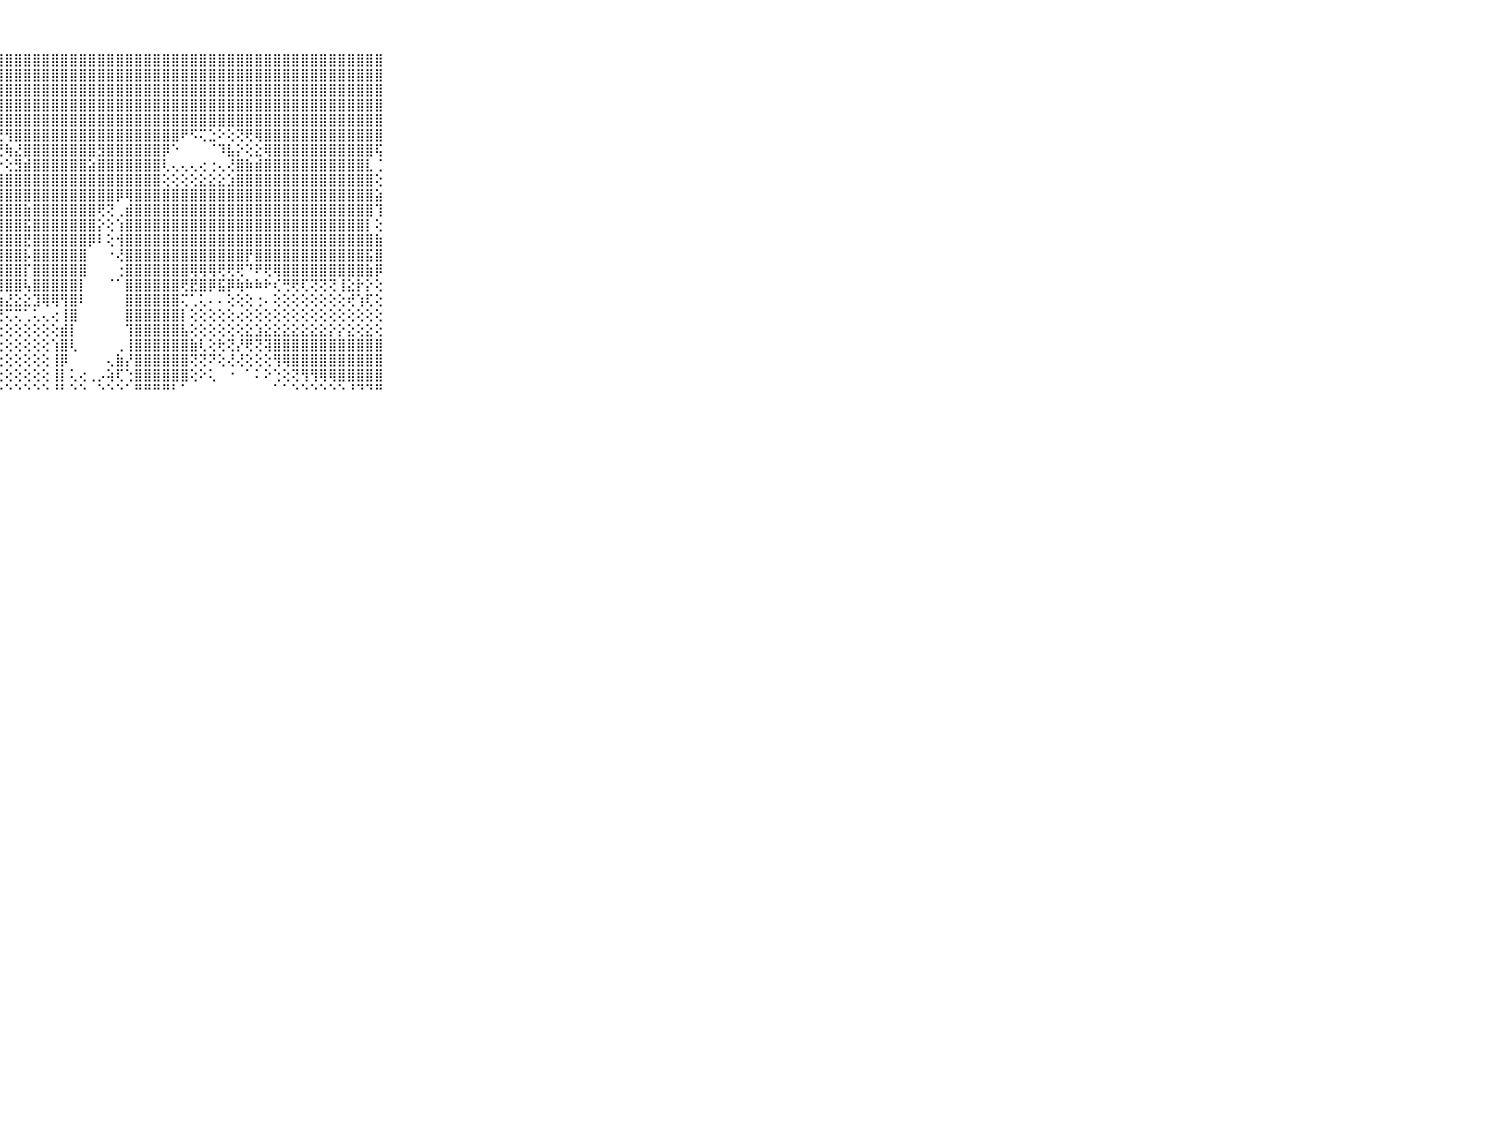

⠀⠀⠀⠀⠀⠀⠀⠀⠀⠀⠀⣿⣿⣿⣿⣿⣿⣿⣿⣿⣿⣿⣿⣿⣿⣿⣿⣿⣿⣿⣿⣿⣿⣿⣿⣿⣿⣿⣿⣿⣿⣿⣿⣿⣿⣿⣿⣿⣿⣿⣿⣿⣿⣿⣿⣿⣿⣿⣿⣿⣿⣿⣿⣿⣿⣿⣿⣿⣿⠀⠀⠀⠀⠀⠀⠀⠀⠀⠀⠀⠀
⠀⠀⠀⠀⠀⠀⠀⠀⠀⠀⠀⣿⣿⣿⣿⣿⣿⣿⣿⣿⣿⣿⣿⣿⣿⣿⣿⣿⣿⣿⣿⣿⣿⣿⣿⣿⣿⣿⣿⣿⣿⣿⣿⣿⣿⣿⣿⣿⣿⣿⣿⣿⣿⣿⣿⣿⣿⣿⣿⣿⣿⣿⣿⣿⣿⣿⣿⣿⣿⠀⠀⠀⠀⠀⠀⠀⠀⠀⠀⠀⠀
⠀⠀⠀⠀⠀⠀⠀⠀⠀⠀⠀⣿⣿⣿⣿⣿⣿⣿⣿⣿⣿⣿⣿⣿⣿⣿⣿⣿⣿⣿⣿⣿⣿⣿⣿⣿⣿⣿⣿⣿⣿⣿⣿⣿⣿⣿⣿⣿⣿⣿⣿⣿⣿⣿⣿⣿⣿⣿⣿⣿⣿⣿⣿⣿⣿⣿⣿⣿⣿⠀⠀⠀⠀⠀⠀⠀⠀⠀⠀⠀⠀
⠀⠀⠀⠀⠀⠀⠀⠀⠀⠀⠀⣿⣿⣿⣿⣿⣿⣿⣿⣿⣿⣿⣿⣿⣿⣿⣿⣿⣿⣿⣿⣿⣿⣿⣿⣿⣿⣿⣿⣿⣿⣿⣿⣿⣿⣿⣿⣿⣿⣿⣿⣿⣿⣿⣿⣿⣿⣿⣿⣿⣿⣿⣿⣿⣿⣿⣿⣿⣿⠀⠀⠀⠀⠀⠀⠀⠀⠀⠀⠀⠀
⠀⠀⠀⠀⠀⠀⠀⠀⠀⠀⠀⣿⣿⣿⣿⣿⣿⣿⡿⢟⢟⢝⢝⢝⢝⢟⢿⣿⣿⣿⣿⣿⣿⣿⣿⣿⣿⣿⣿⣿⣿⣿⣿⣿⣿⣿⣿⣿⣿⣿⣿⣿⣿⣿⣿⣿⣿⣿⣿⣿⣿⣿⣿⣿⣿⣿⣿⣿⣿⠀⠀⠀⠀⠀⠀⠀⠀⠀⠀⠀⠀
⠀⠀⠀⠀⠀⠀⠀⠀⠀⠀⠀⣿⣿⣿⣿⣿⡿⢏⢵⢥⢤⢵⢥⢬⢭⢗⢧⣜⢻⣿⣿⣿⣿⣿⣿⣿⣿⣿⣿⣿⣿⣿⣿⣿⣿⣿⣿⠟⠫⢍⣑⠕⢕⢝⢟⢿⣿⣿⣿⣿⣿⣿⣿⣿⣿⣿⣿⣿⣿⠀⠀⠀⠀⠀⠀⠀⠀⠀⠀⠀⠀
⠀⠀⠀⠀⠀⠀⠀⠀⠀⠀⠀⣿⣿⣿⣿⡟⢕⢕⢕⢕⢕⢕⢕⢕⢕⢕⢕⢜⢷⣜⣿⣿⣿⣿⣿⣿⣿⣿⣻⣿⣿⣿⣿⣿⣿⡿⠑⠀⠀⠀⠈⠹⣧⡕⢕⣕⢿⣿⣿⣿⣿⣿⣿⣿⣿⣿⣿⣿⢯⠀⠀⠀⠀⠀⠀⠀⠀⠀⠀⠀⠀
⠀⠀⠀⠀⠀⠀⠀⠀⠀⠀⠀⣿⣿⣿⣿⣿⣷⣷⣷⣧⣵⣵⣵⣕⣱⣕⡕⡕⢕⣻⣾⣿⣿⣿⣿⣿⣿⣵⣿⣿⣿⣿⣿⣿⣿⢇⢄⢄⢄⢔⢐⢄⢜⣿⣷⣾⣿⣿⣿⣿⣿⣿⣿⣿⣿⣿⣿⣇⢈⠀⠀⠀⠀⠀⠀⠀⠀⠀⠀⠀⠀
⠀⠀⠀⠀⠀⠀⠀⠀⠀⠀⠀⣿⣿⣿⣿⣿⣿⣿⣿⣿⣿⣿⣿⣿⣿⣿⣿⣿⣿⣿⣿⣿⣿⣿⣿⣿⣿⣿⣿⣿⣿⣿⣿⣿⣿⢕⢕⢕⢕⣕⣕⣕⣱⣿⣿⣿⣿⣿⣿⣿⣿⣿⣿⣿⣿⣿⣿⣿⢕⠀⠀⠀⠀⠀⠀⠀⠀⠀⠀⠀⠀
⠀⠀⠀⠀⠀⠀⠀⠀⠀⠀⠀⣿⣿⣿⣿⣿⣿⣿⣿⣿⣿⣿⣿⣿⣿⣿⣿⣿⣿⣿⣿⣿⣿⣿⣿⣿⣿⣿⣿⣿⡿⢿⣿⣿⣿⣿⣿⣿⣿⣿⣿⣿⣿⣿⣿⣿⣿⣿⣿⣿⣿⣿⣿⣿⣿⣿⣿⣿⣵⠀⠀⠀⠀⠀⠀⠀⠀⠀⠀⠀⠀
⠀⠀⠀⠀⠀⠀⠀⠀⠀⠀⠀⣿⣿⣿⣿⣿⣿⣿⣿⣿⣿⣿⣿⣿⣿⣿⣿⣿⣿⣿⣷⣿⣿⣿⣿⣿⣿⣿⢟⢝⢀⣾⣿⣿⣿⣿⣿⣿⣿⣿⣿⣿⣿⣿⣿⣿⣿⣿⣿⣿⣿⣿⣿⣿⣿⣿⣿⣿⢹⠀⠀⠀⠀⠀⠀⠀⠀⠀⠀⠀⠀
⠀⠀⠀⠀⠀⠀⠀⠀⠀⠀⠀⣿⣿⣿⣿⣿⣿⣿⣿⣿⣿⣿⣿⣿⣿⣿⣿⣿⣿⣿⣯⣿⣿⣿⣿⣿⣿⣿⡕⢕⢱⣿⣿⣿⣿⣿⣿⣿⣿⣿⣿⣿⣿⣿⣿⣿⣿⣿⣿⣿⣿⣿⣿⣿⣿⣿⣿⡇⢕⠀⠀⠀⠀⠀⠀⠀⠀⠀⠀⠀⠀
⠀⠀⠀⠀⠀⠀⠀⠀⠀⠀⠀⣿⣿⣿⣿⣿⣿⣿⣿⣿⣿⣿⣿⣿⣿⣿⣿⣿⣿⣿⣟⣿⣿⣿⣿⣿⣿⡿⠇⢕⢺⣿⣿⣿⣿⣿⣿⣿⣿⣿⣿⣿⣿⣿⣿⣿⣿⣿⣿⣿⣿⣿⣿⣿⣿⣿⣿⣿⣷⠀⠀⠀⠀⠀⠀⠀⠀⠀⠀⠀⠀
⠀⠀⠀⠀⠀⠀⠀⠀⠀⠀⠀⣿⣿⣿⣿⣿⣿⣿⣿⣿⣿⣿⣿⣿⣿⣿⣿⣿⣿⣿⡧⣿⣿⣿⣿⣿⣿⠀⠀⠐⢜⣿⣿⣿⣿⣿⣿⣿⣿⣿⣿⣿⣿⣿⡟⣿⣿⣿⣿⣿⣿⣿⣿⣿⣿⣿⣿⣯⣿⠀⠀⠀⠀⠀⠀⠀⠀⠀⠀⠀⠀
⠀⠀⠀⠀⠀⠀⠀⠀⠀⠀⠀⣿⣿⣿⣿⣿⣿⣿⣿⣿⣿⣿⣿⣿⣿⣿⣿⣿⣿⣿⡏⣿⣿⣿⣿⣿⣿⠀⠀⠀⢐⣿⣿⣿⣿⣿⣿⣿⢿⢿⢿⢟⢟⢟⠙⠟⢟⢿⣿⣿⣿⣿⣿⣿⣿⣿⣿⣷⡿⠀⠀⠀⠀⠀⠀⠀⠀⠀⠀⠀⠀
⠀⠀⠀⠀⠀⠀⠀⠀⠀⠀⠀⣿⣿⣿⣿⣿⣿⣿⣿⣿⣿⣿⣿⣿⣿⣿⣿⣿⣿⣿⢧⣿⣿⣿⣿⣿⡇⠀⠀⠈⠁⣿⣿⣿⣿⣿⣿⢟⣟⣿⡿⣯⡿⢷⠷⠷⠗⢎⢛⢟⢏⢝⢝⢝⢸⣕⡗⡕⢕⠀⠀⠀⠀⠀⠀⠀⠀⠀⠀⠀⠀
⠀⠀⠀⠀⠀⠀⠀⠀⠀⠀⠀⣿⣿⣿⣿⣷⣾⣿⣿⣿⣷⣷⣷⡿⢿⣽⣽⣵⣜⣕⣕⣹⢿⢿⢻⣿⠇⠀⠀⠀⠀⣿⣿⣿⣿⣿⣿⢍⢁⢅⠄⠄⢕⢕⢕⢐⠄⢕⢕⢕⢕⢕⢕⢕⢕⢞⢱⢏⢕⠀⠀⠀⠀⠀⠀⠀⠀⠀⠀⠀⠀
⠀⠀⠀⠀⠀⠀⠀⠀⠀⠀⠀⣿⣿⣿⣿⣿⣿⢿⢿⠿⠿⢟⢟⢛⢛⢛⢋⢝⢍⢍⢁⢅⢄⢔⢸⣿⠀⠀⠀⠀⠀⣿⣿⣿⣿⣿⣿⡇⢕⢕⢕⢕⢕⢔⢕⢕⢕⢕⢕⢕⢕⢕⢕⢕⢕⢕⢕⢕⢕⠀⠀⠀⠀⠀⠀⠀⠀⠀⠀⠀⠀
⠀⠀⠀⠀⠀⠀⠀⠀⠀⠀⠀⠁⢁⢅⢔⢔⢔⢔⢕⢕⢕⢕⢕⢕⢕⢕⢕⢕⢕⢕⢕⢕⢕⢕⣾⡇⠀⠀⠀⠀⠀⢹⣿⣿⣿⣿⣿⣧⢕⢕⢕⢕⢕⢕⣕⣱⣕⣕⣕⣕⣕⣕⣕⡕⡕⣕⢕⣕⢕⠀⠀⠀⠀⠀⠀⠀⠀⠀⠀⠀⠀
⠀⠀⠀⠀⠀⠀⠀⠀⠀⠀⠀⢔⢔⢕⢕⢕⢕⢕⢕⢕⢕⢕⢕⢕⢕⢕⢕⢕⢕⢕⢕⢕⢕⢱⣿⢇⠀⠀⠀⠀⢀⢸⣿⣿⣿⣿⣿⣿⣷⢇⢕⢗⢝⡜⢟⢝⢽⣿⣿⣿⣿⣿⣿⣿⣿⣿⣿⣿⣿⠀⠀⠀⠀⠀⠀⠀⠀⠀⠀⠀⠀
⠀⠀⠀⠀⠀⠀⠀⠀⠀⠀⠀⢀⢕⢕⢕⢕⢕⢕⢕⢕⢕⢕⢕⢕⢕⢕⢕⢕⢕⢕⢕⢕⢕⢸⡿⠀⠀⠀⠀⢄⣷⡜⣿⣿⣿⣿⣿⣿⢝⢝⠝⢕⢜⢜⢕⢕⢕⢻⢿⣿⣿⣿⣿⣿⣿⣿⣿⣿⣿⠀⠀⠀⠀⠀⠀⠀⠀⠀⠀⠀⠀
⠀⠀⠀⠀⠀⠀⠀⠀⠀⠀⠀⠕⢕⢕⢕⢕⢕⢕⢕⢕⢕⢕⢕⢕⢕⢕⢕⢕⢕⢕⢕⢕⢕⢸⡇⢅⢔⢀⡠⢵⢏⢑⣿⣿⣿⣿⣿⣿⢕⠕⢅⠀⠐⠀⠁⠅⠕⢑⢕⢝⢻⢻⢿⢿⣿⣿⣿⣿⣿⠀⠀⠀⠀⠀⠀⠀⠀⠀⠀⠀⠀
⠀⠀⠀⠀⠀⠀⠀⠀⠀⠀⠀⠑⠑⠁⠑⠑⠑⠑⠑⠑⠑⠑⠑⠑⠑⠑⠑⠑⠑⠑⠑⠑⠑⠘⠃⠑⠑⠀⠑⠑⠑⠁⠛⠛⠛⠛⠃⠁⠀⠀⠀⠀⠀⠀⠀⠀⠀⠁⠁⠑⠑⠑⠑⠑⠑⠘⠙⠙⠛⠀⠀⠀⠀⠀⠀⠀⠀⠀⠀⠀⠀